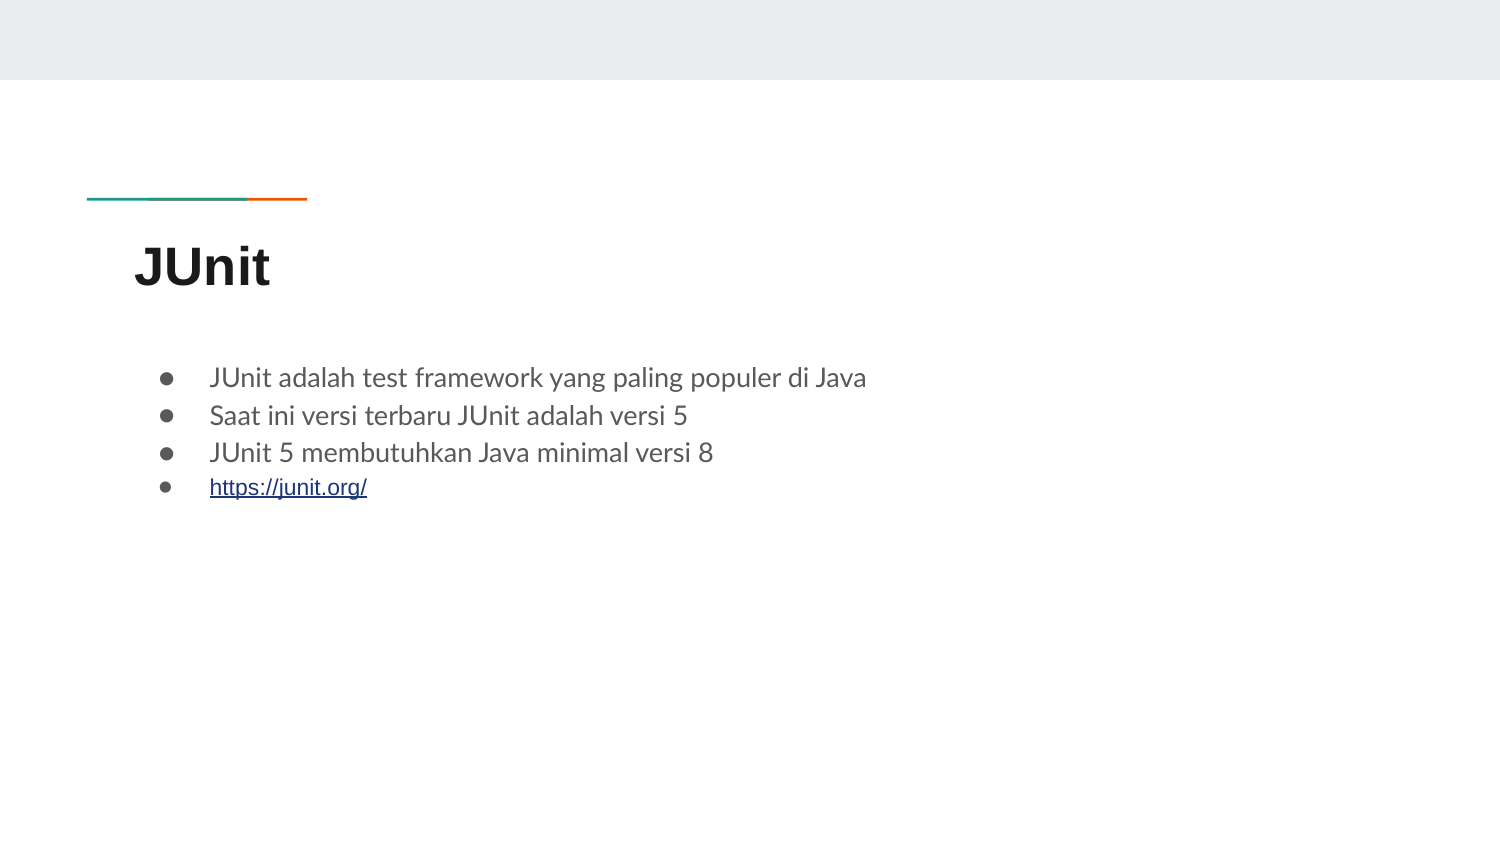

# JUnit
JUnit adalah test framework yang paling populer di Java
Saat ini versi terbaru JUnit adalah versi 5
JUnit 5 membutuhkan Java minimal versi 8
https://junit.org/